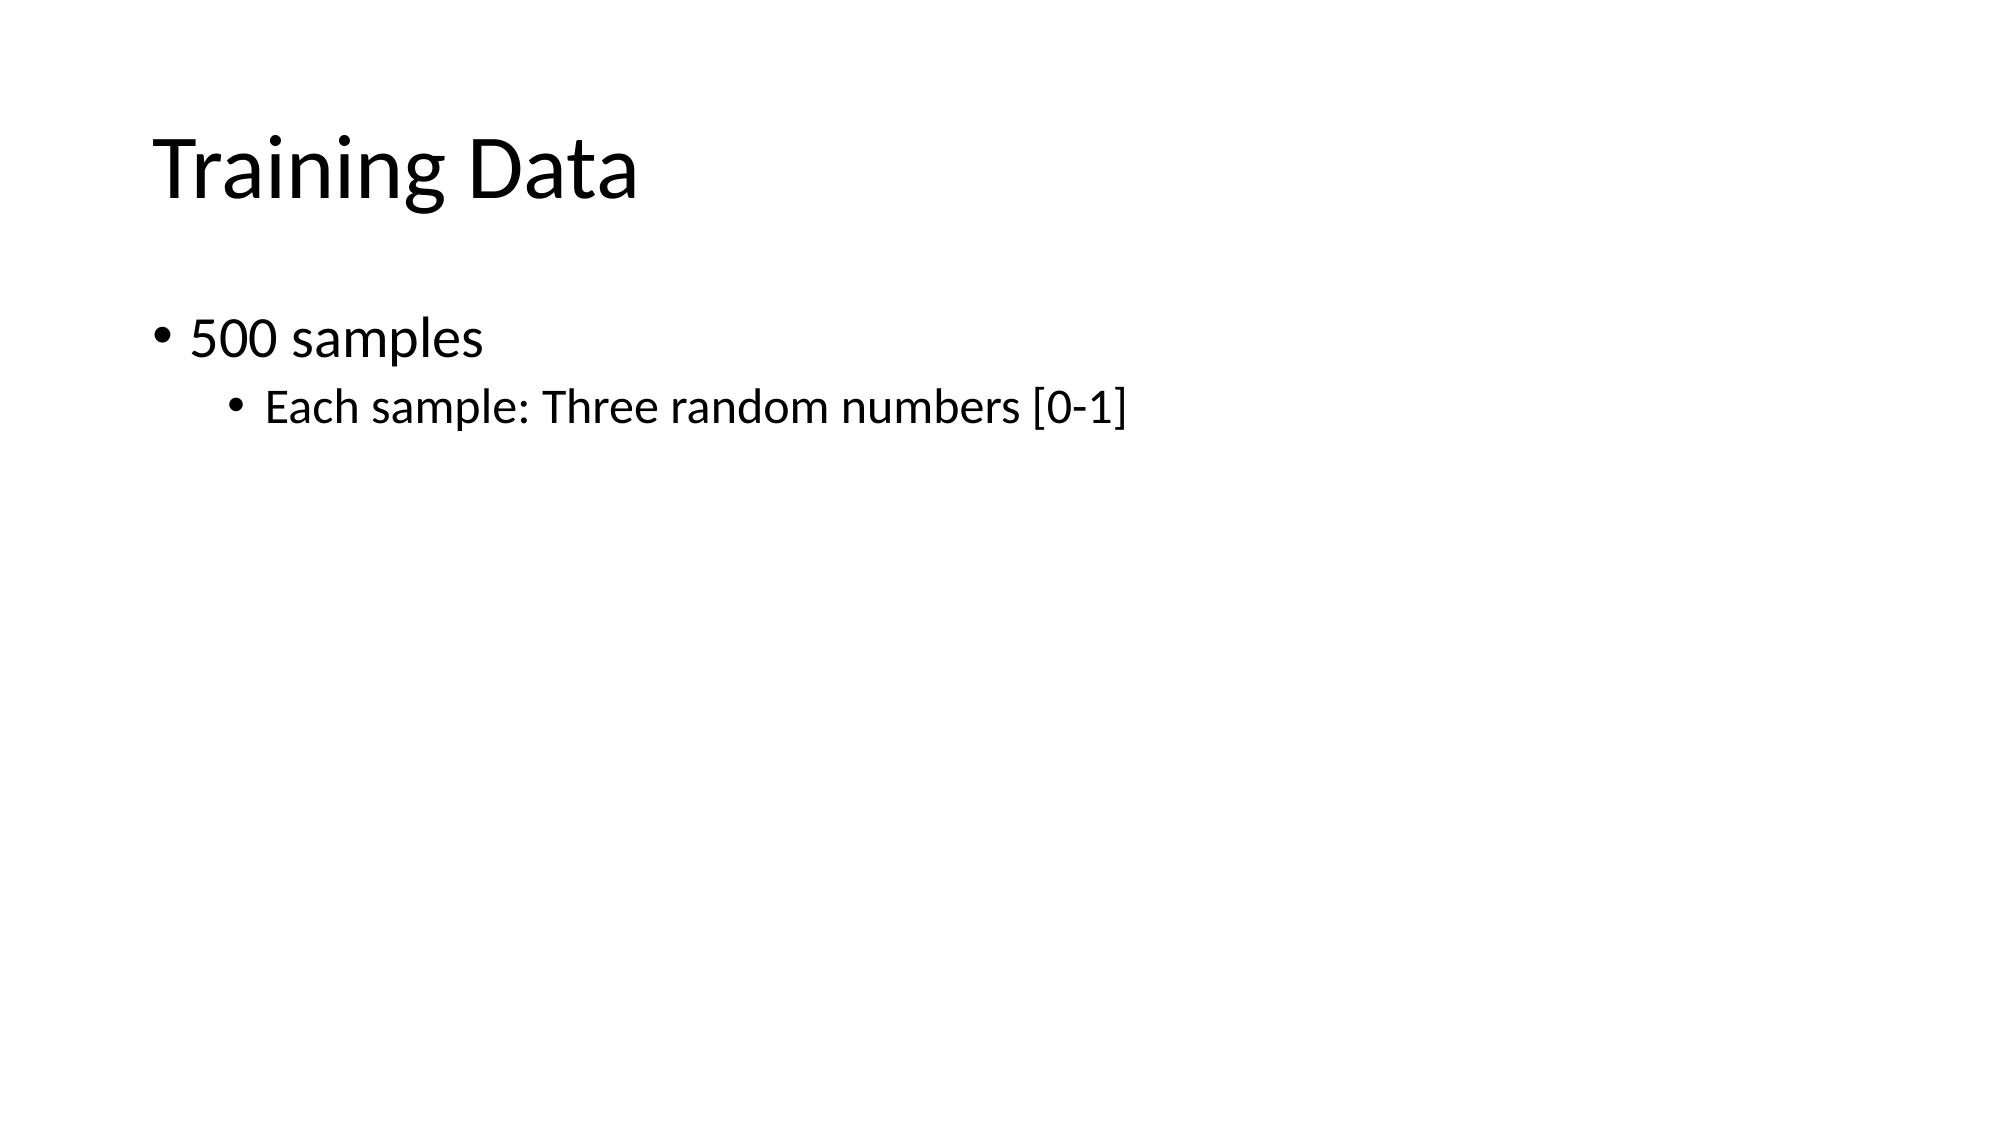

# Training Data
500 samples
Each sample: Three random numbers [0-1]